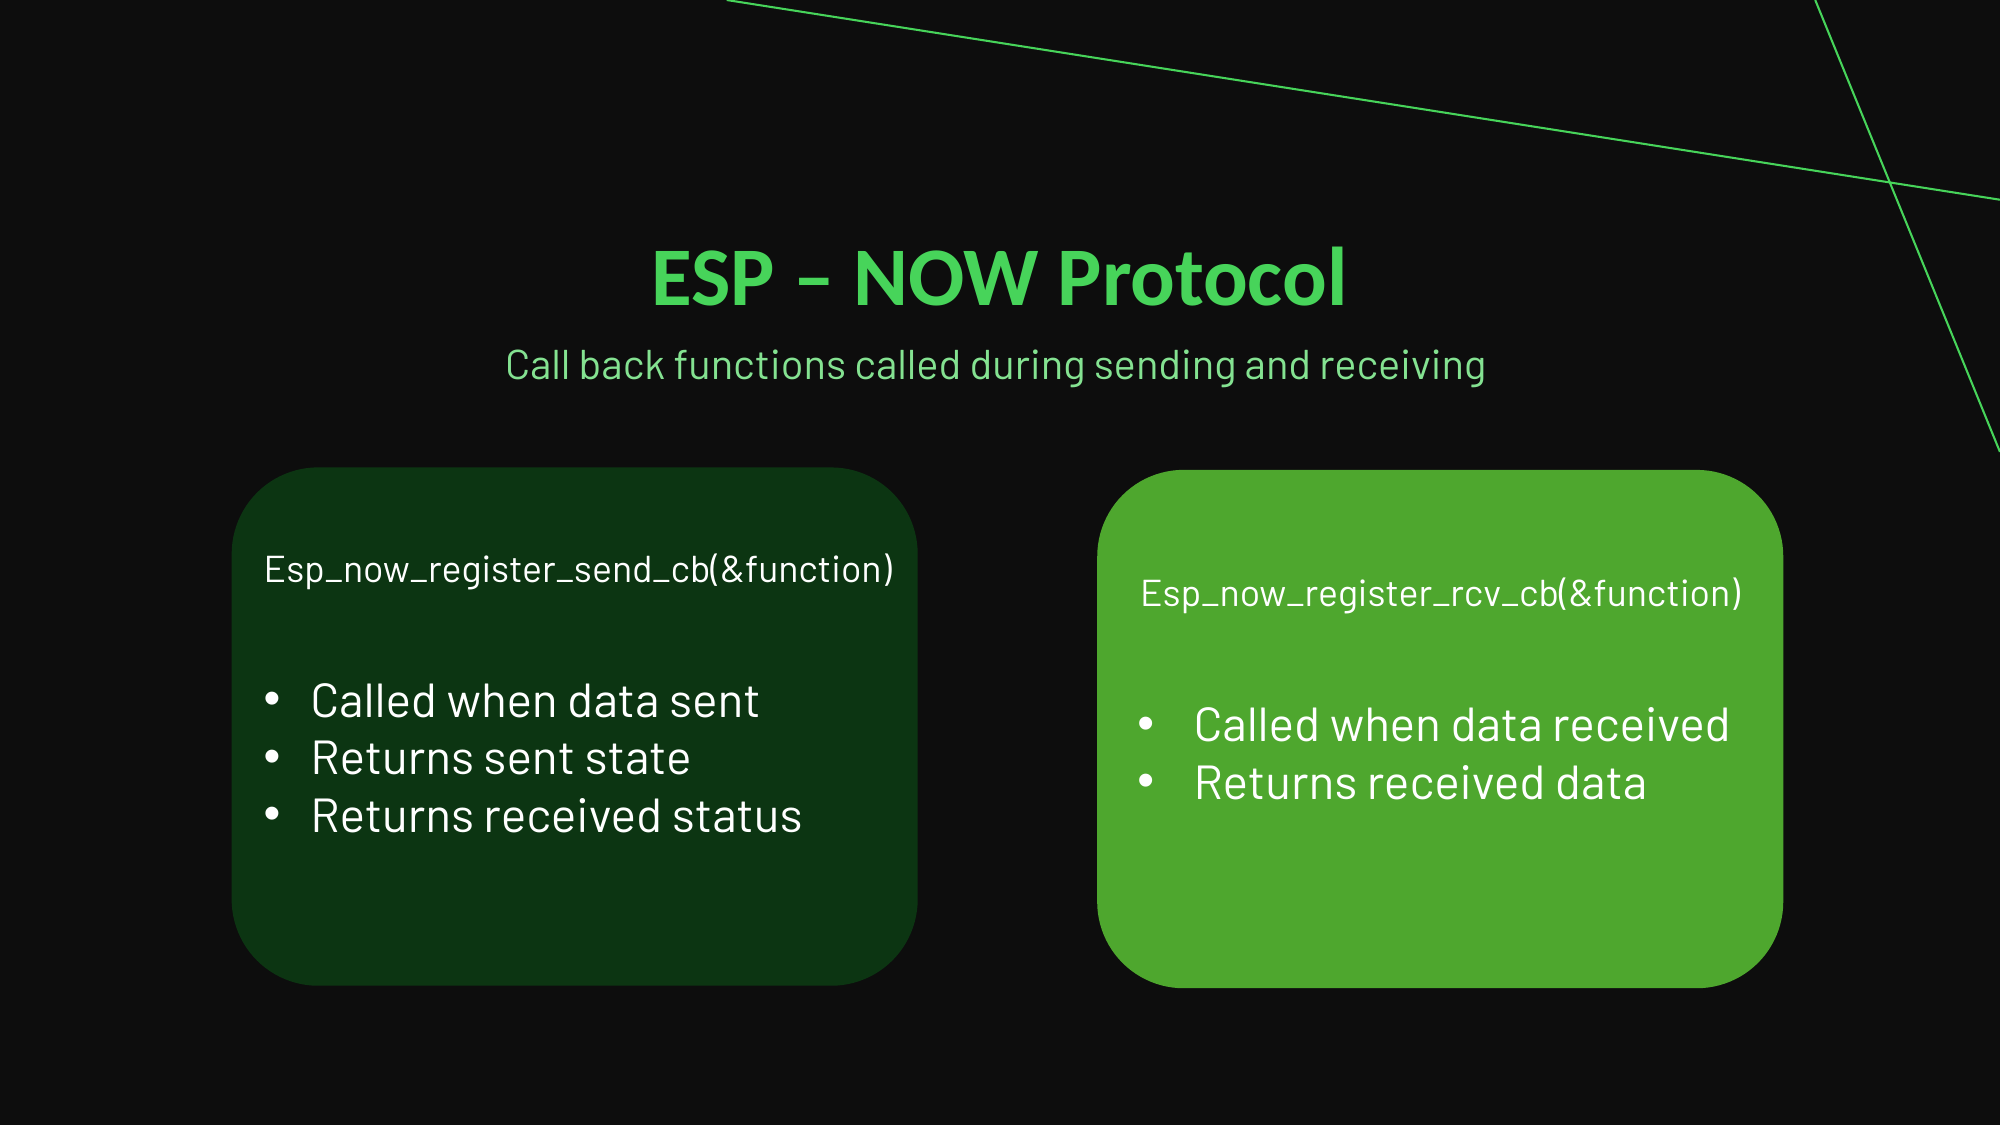

ESP – NOW Protocol
Call back functions called during sending and receiving

Esp_now_register_rcv_cb(&function)

Called when data received
Returns received data

Esp_now_register_send_cb(&function)

Called when data sent
Returns sent state
Returns received status